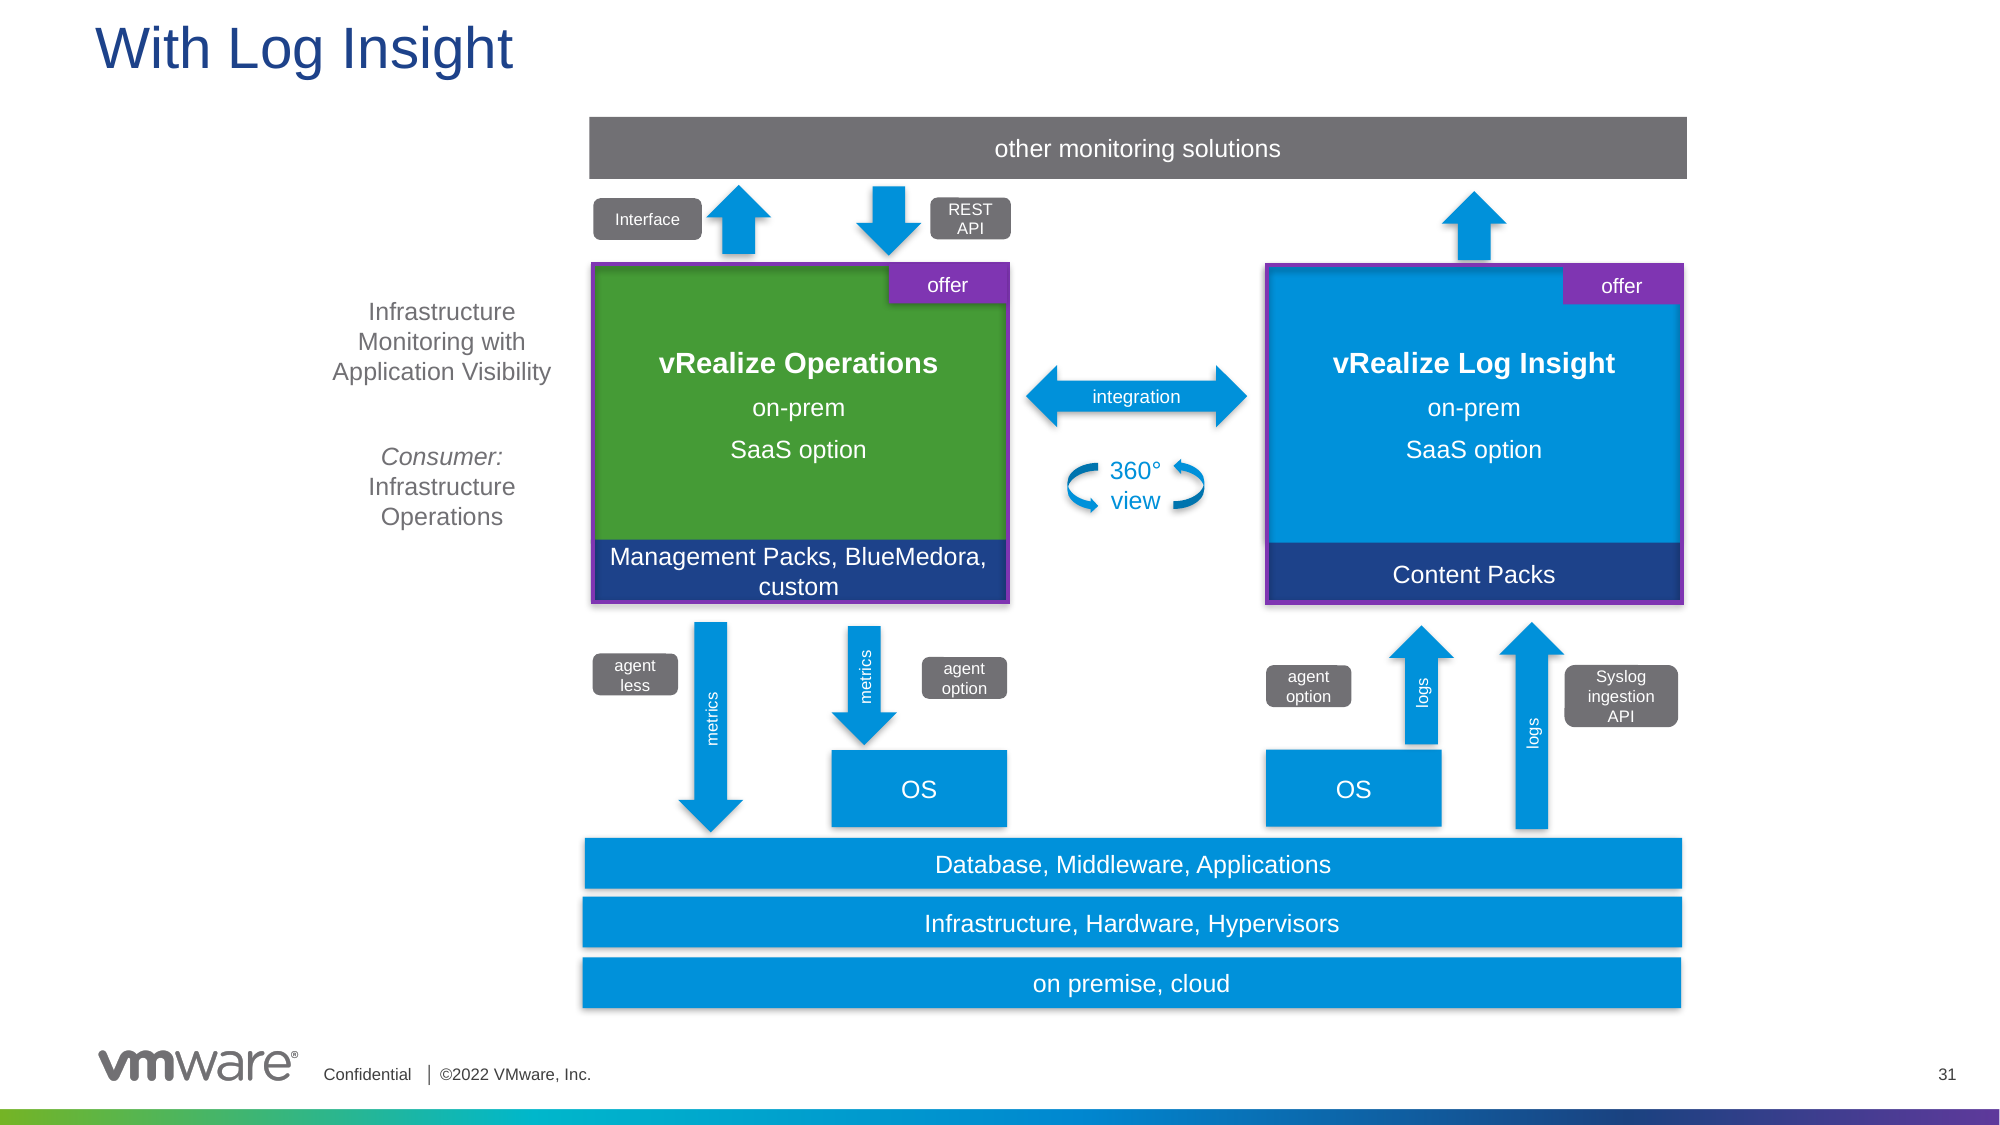

# With Log Insight
other monitoring solutions

REST API
Interface
vRealize Operations
on-prem
SaaS option
offer
vRealize Log Insight
on-prem
SaaS option

offer

Infrastructure Monitoring with Application Visibility

Consumer: Infrastructure Operations
integration
360°
view

Management Packs, BlueMedora, custom
Content Packs
logs
metrics
logs
metrics
agent
less
agent
option
Syslog
ingestion API
agent
option
OS
OS
Database, Middleware, Applications
Infrastructure, Hardware, Hypervisors
on premise, cloud